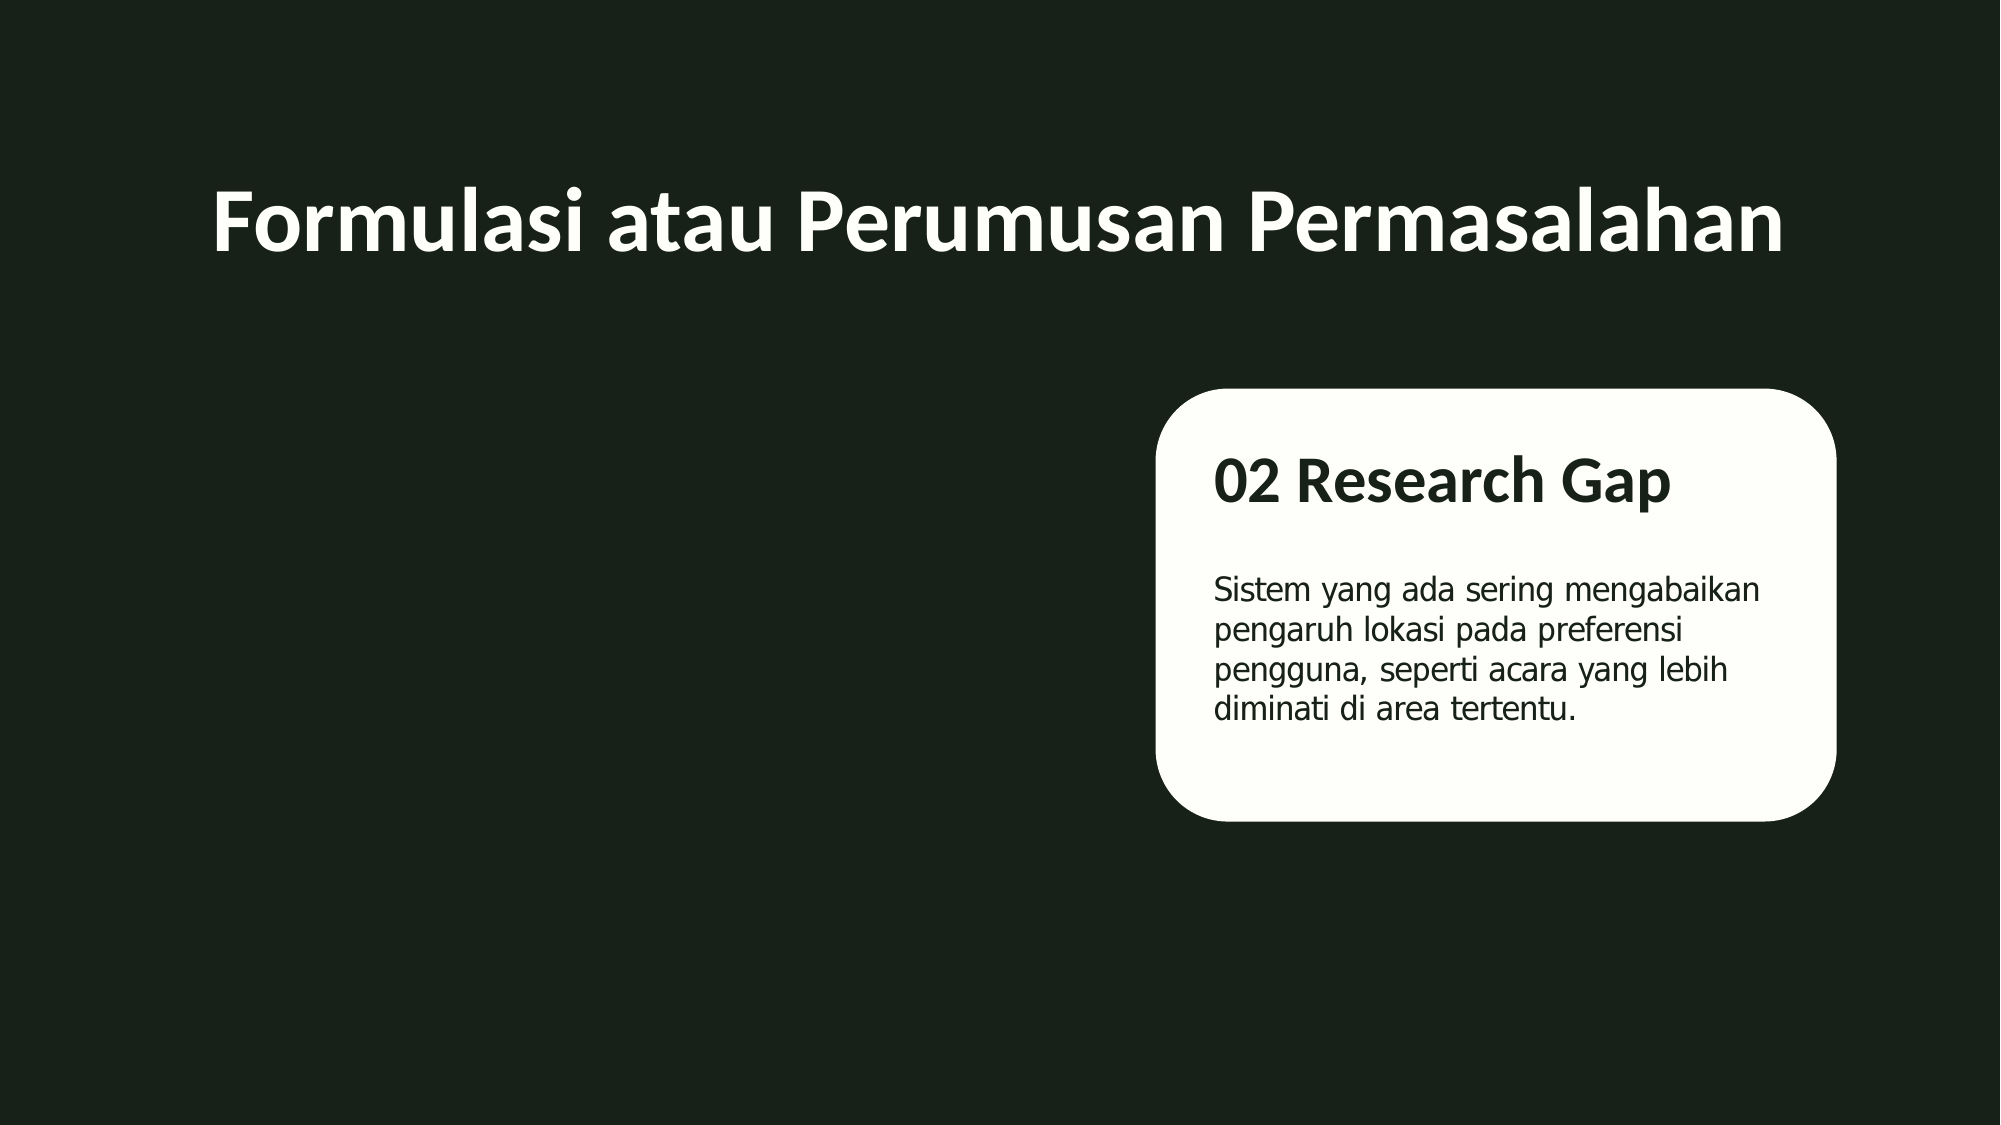

Formulasi atau Perumusan Permasalahan

02 Research Gap
01 Research Gap
Kurangnya integrasi antara data geo-spasial dan preferensi pengguna dalam sistem rekomendasi.
Sistem yang ada sering mengabaikan pengaruh lokasi pada preferensi pengguna, seperti acara yang lebih diminati di area tertentu.